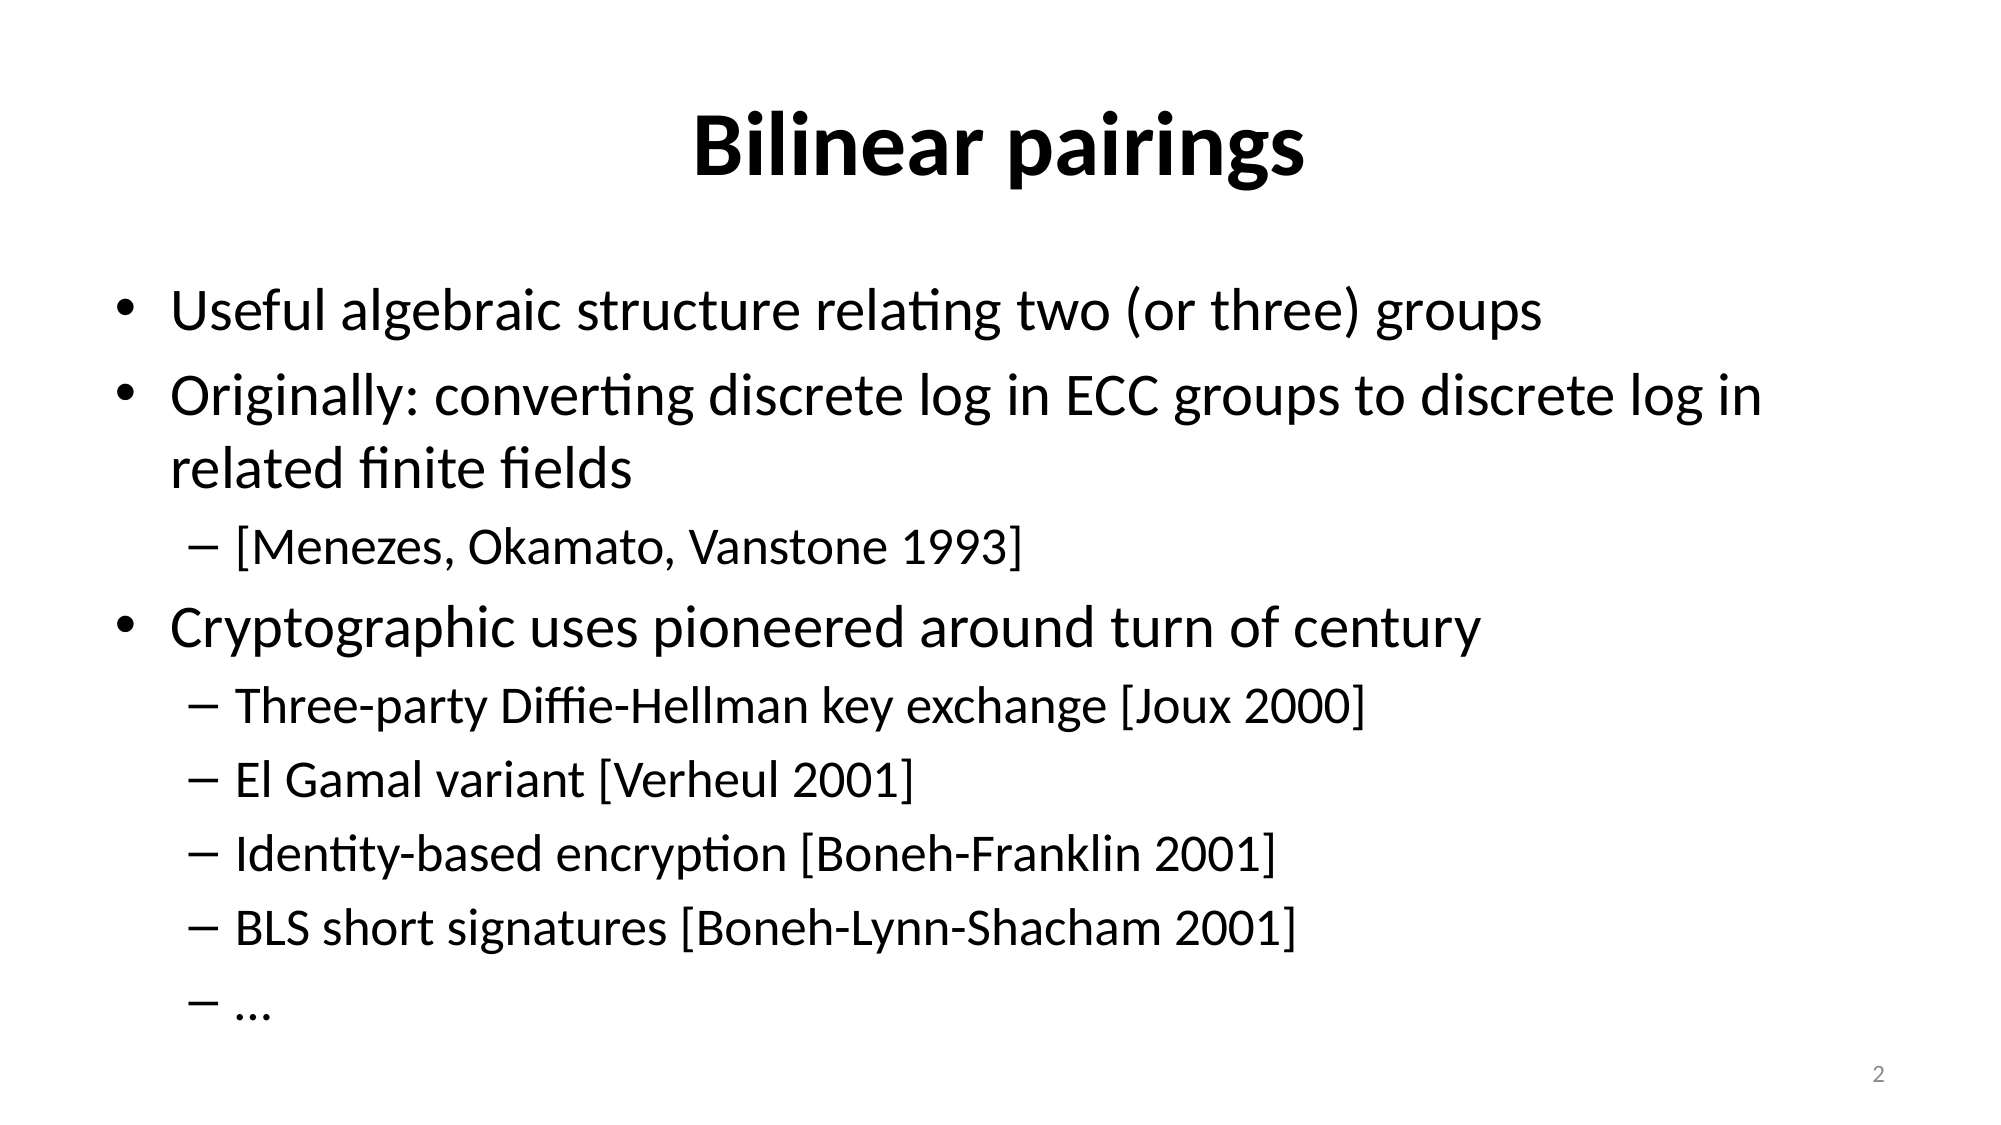

# Bilinear pairings
Useful algebraic structure relating two (or three) groups
Originally: converting discrete log in ECC groups to discrete log in related finite fields
[Menezes, Okamato, Vanstone 1993]
Cryptographic uses pioneered around turn of century
Three-party Diffie-Hellman key exchange [Joux 2000]
El Gamal variant [Verheul 2001]
Identity-based encryption [Boneh-Franklin 2001]
BLS short signatures [Boneh-Lynn-Shacham 2001]
…
2